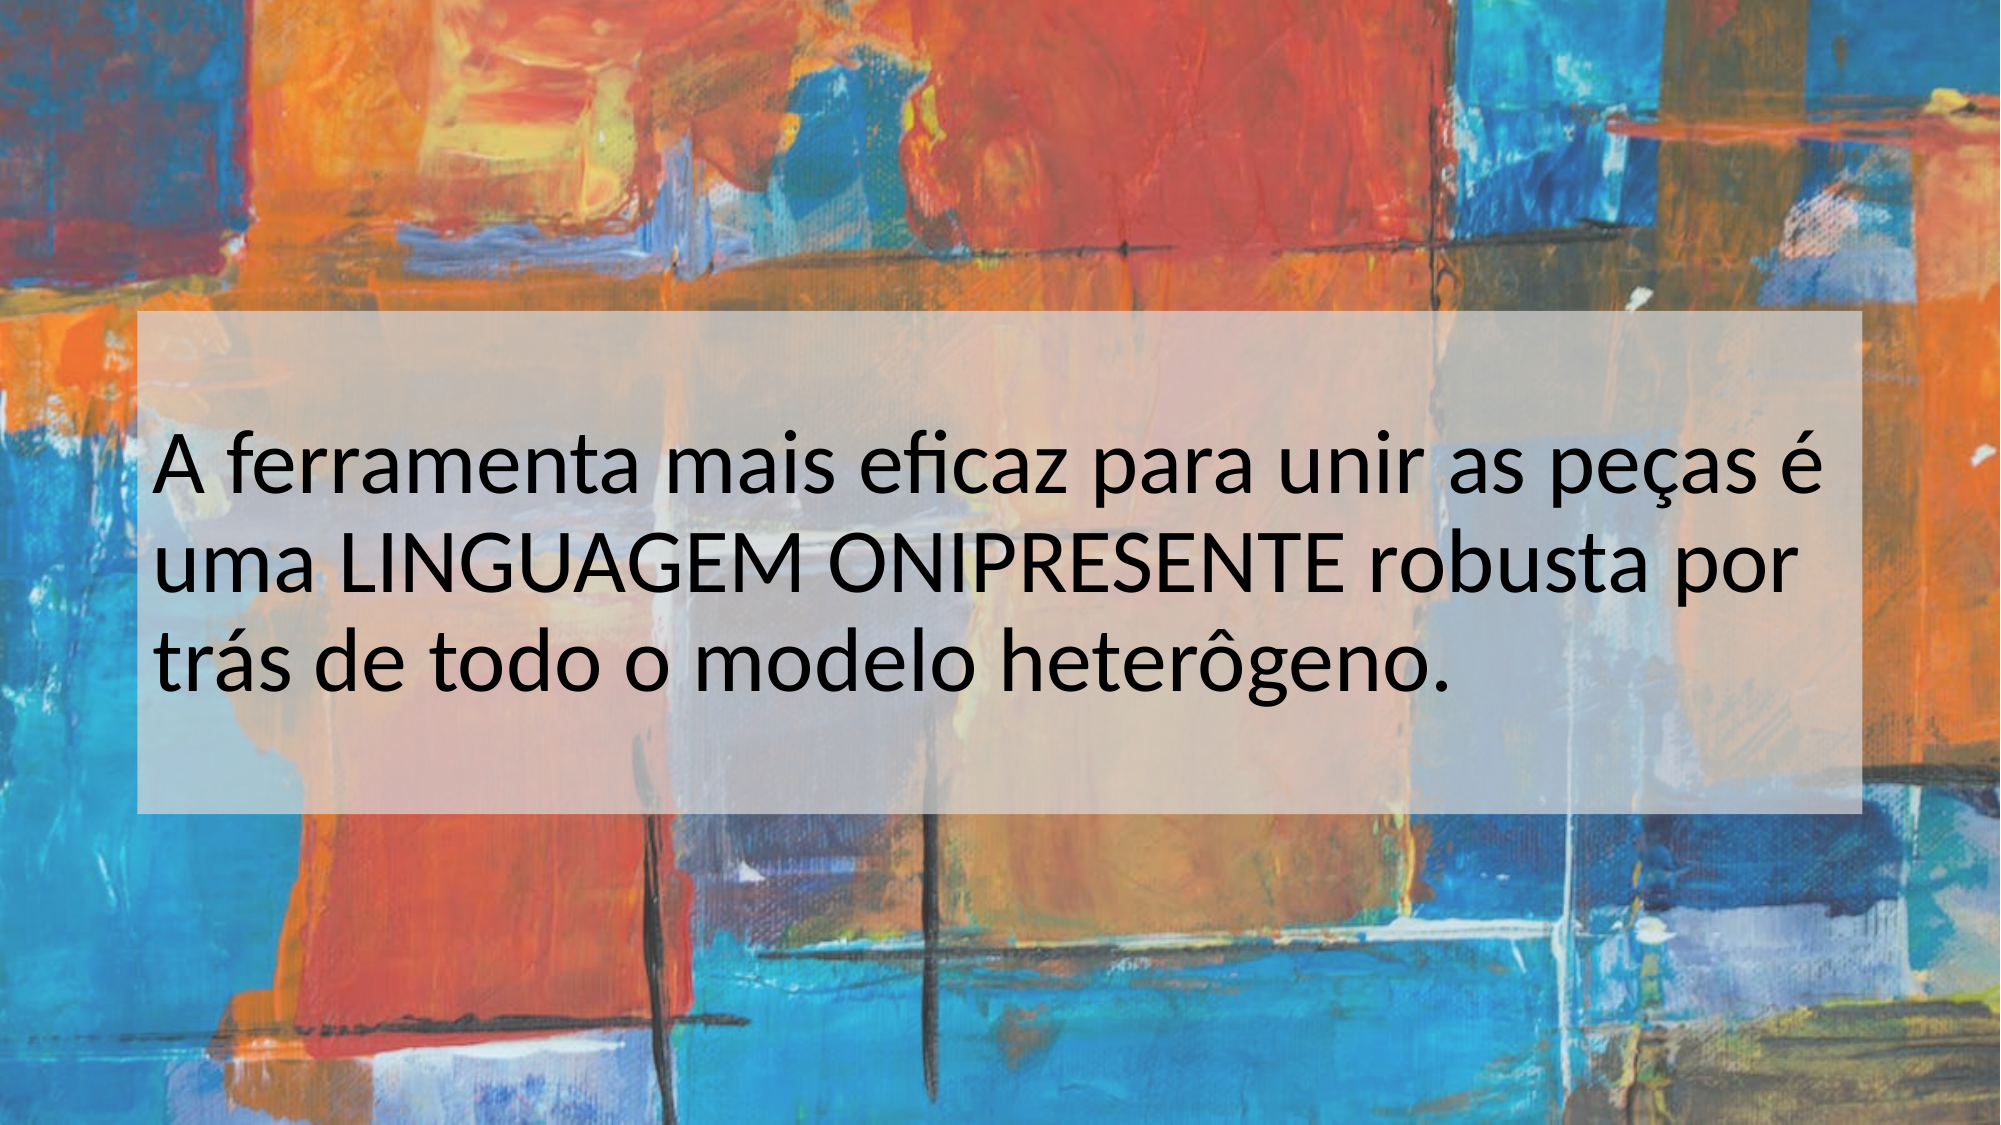

# A ferramenta mais eficaz para unir as peças é uma LINGUAGEM ONIPRESENTE robusta por trás de todo o modelo heterôgeno.